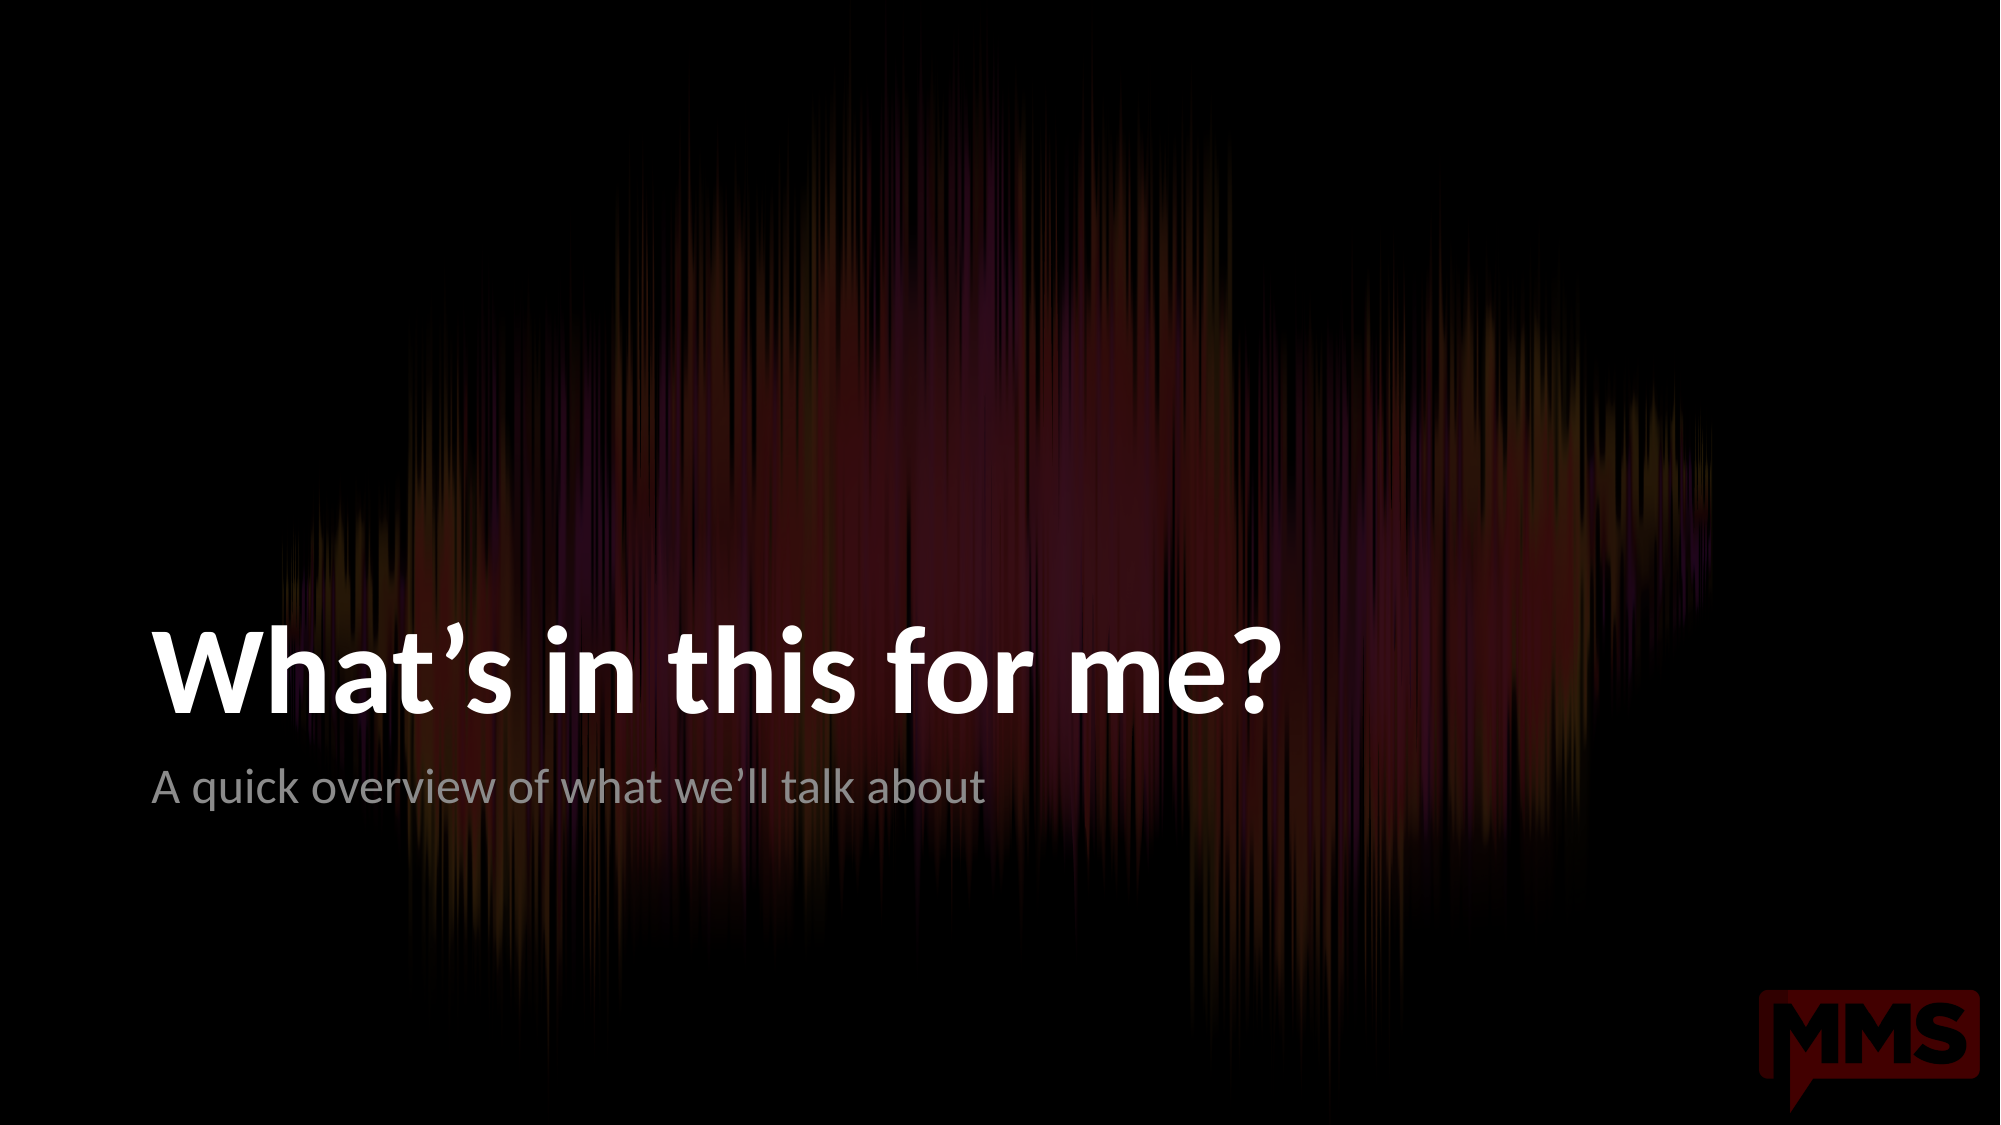

# What’s in this for me?
A quick overview of what we’ll talk about